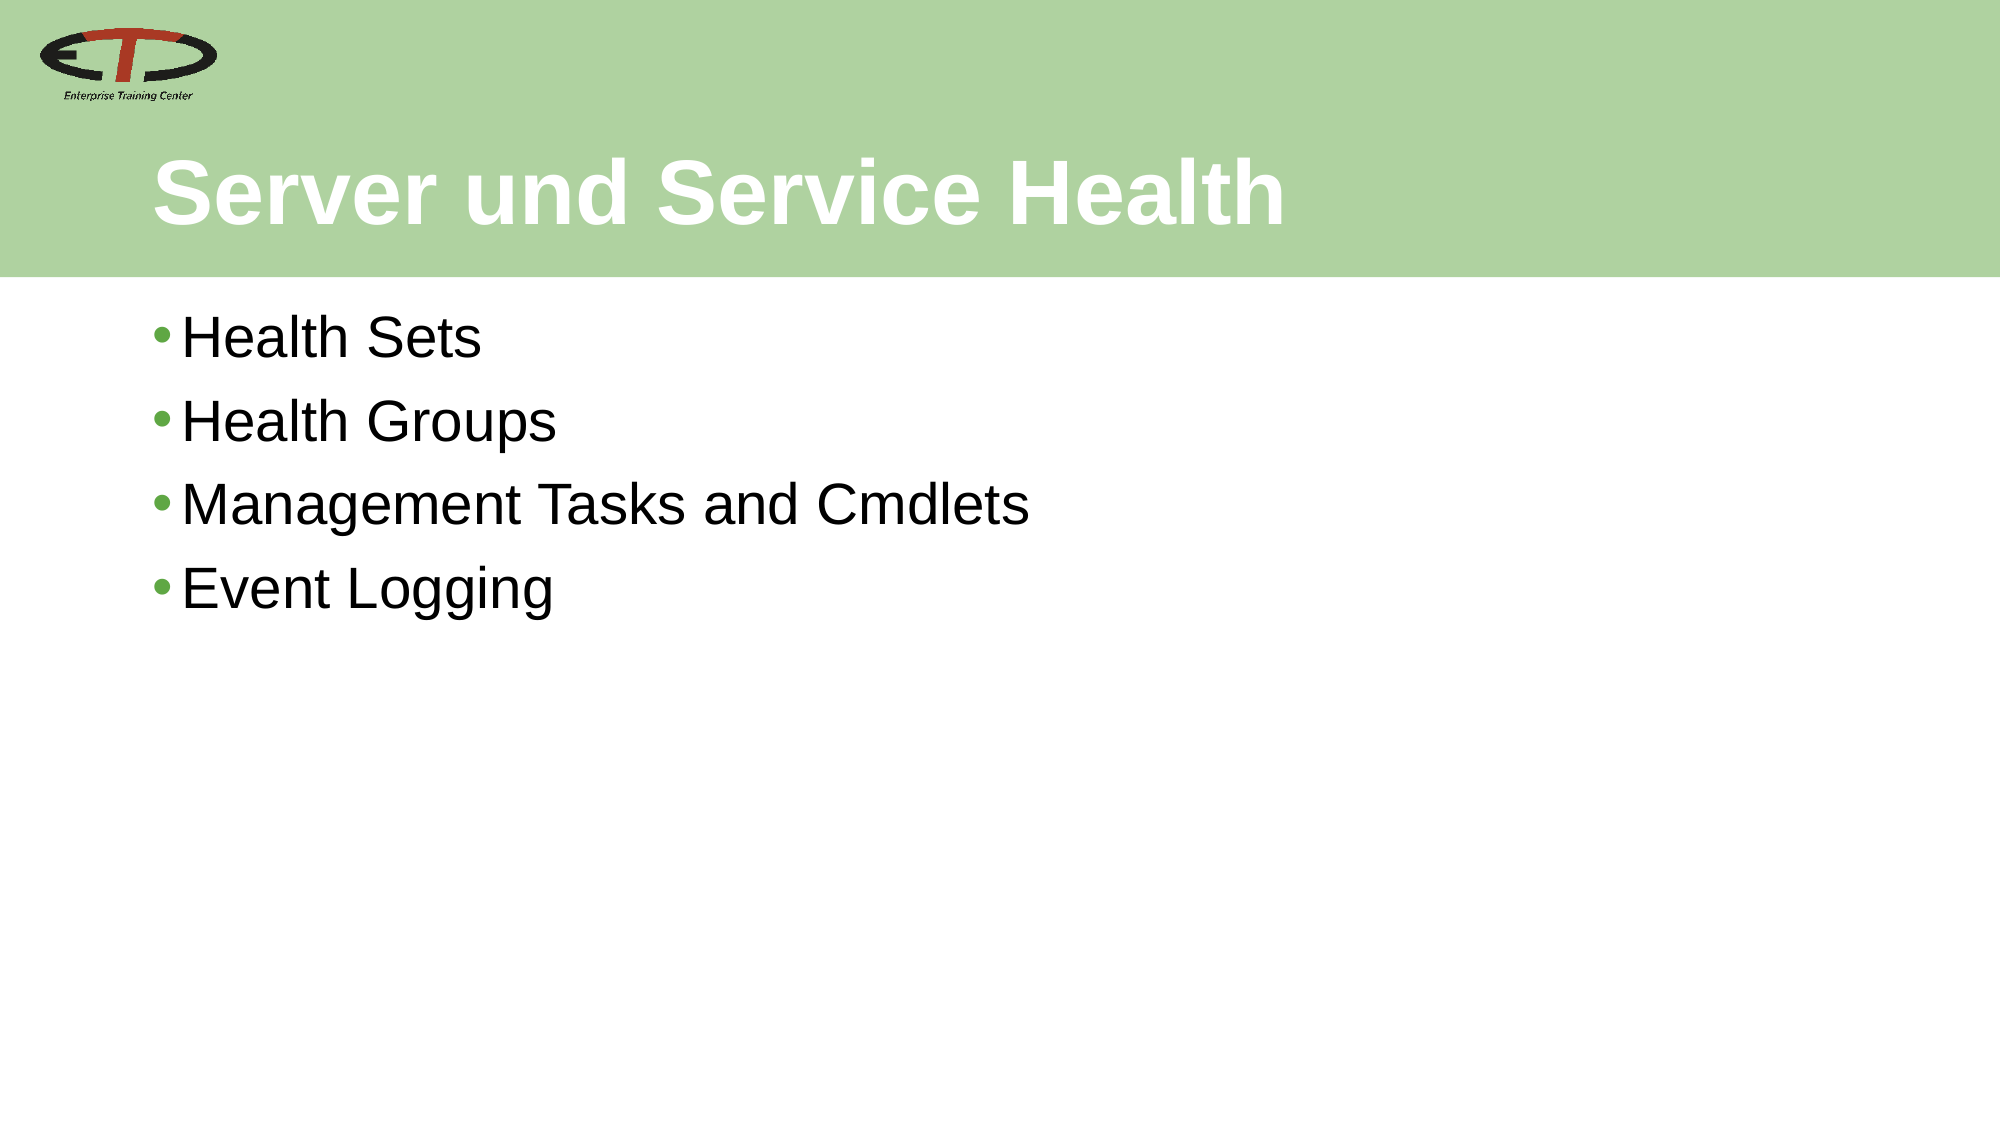

# Server und Service Health
Health Sets
Health Groups
Management Tasks and Cmdlets
Event Logging